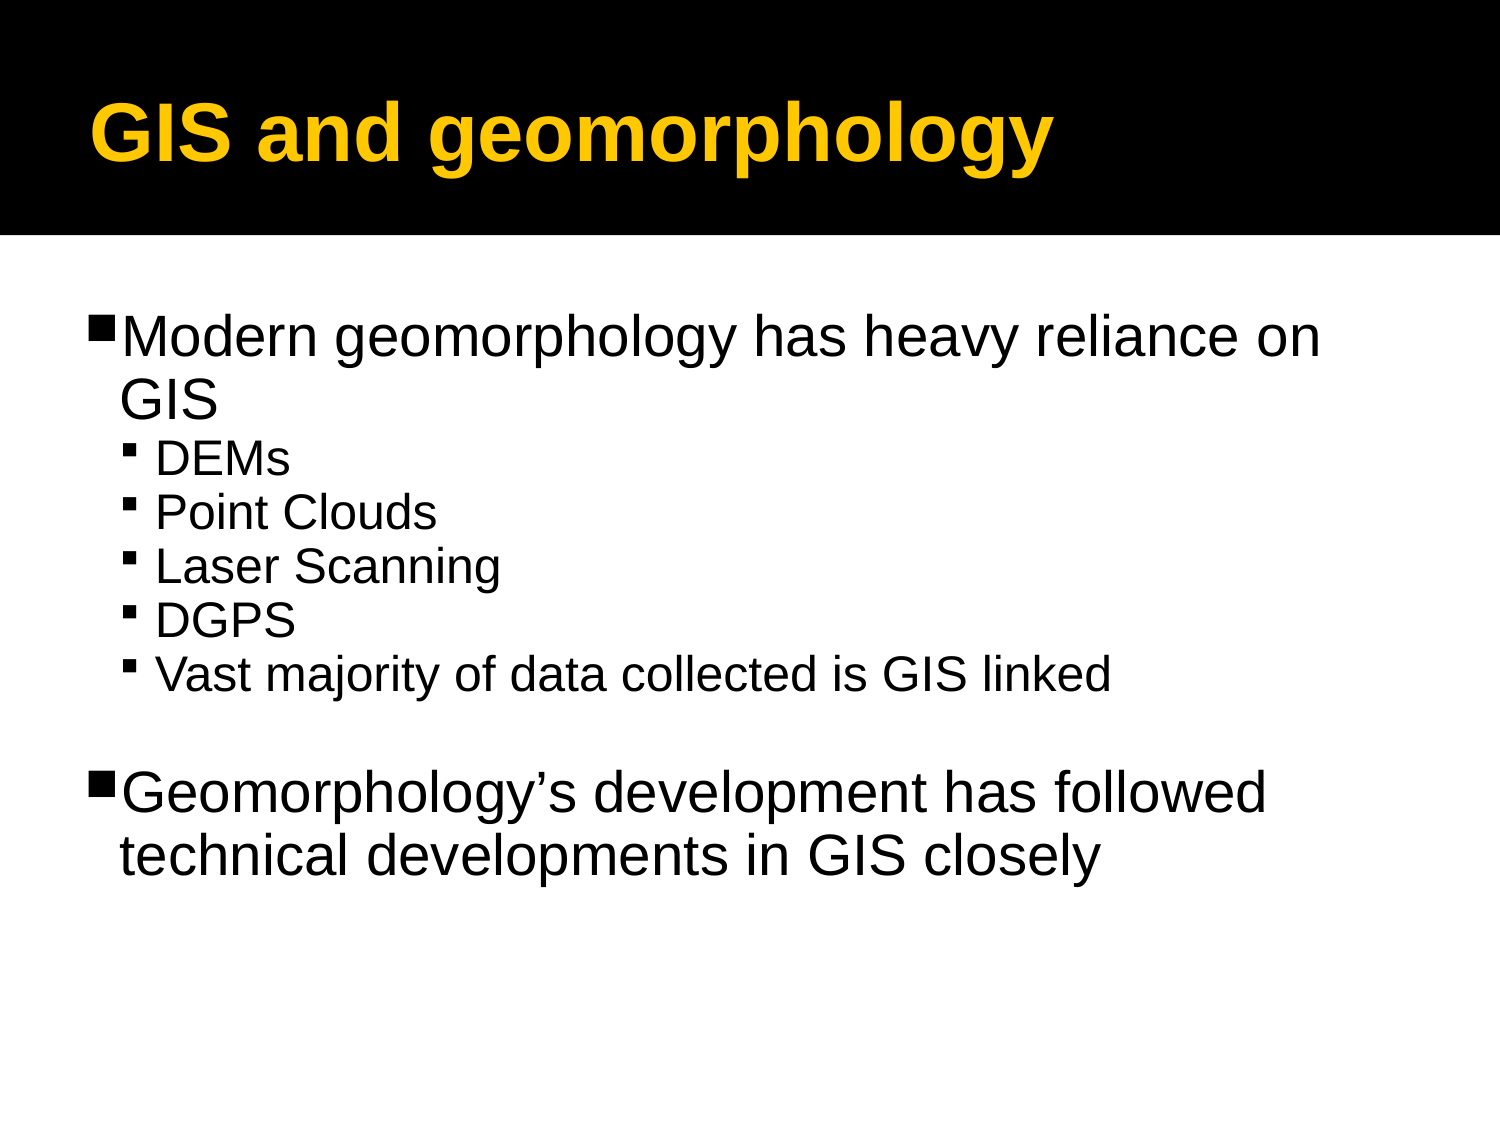

GIS and geomorphology
Modern geomorphology has heavy reliance on GIS
DEMs
Point Clouds
Laser Scanning
DGPS
Vast majority of data collected is GIS linked

Geomorphology’s development has followed technical developments in GIS closely